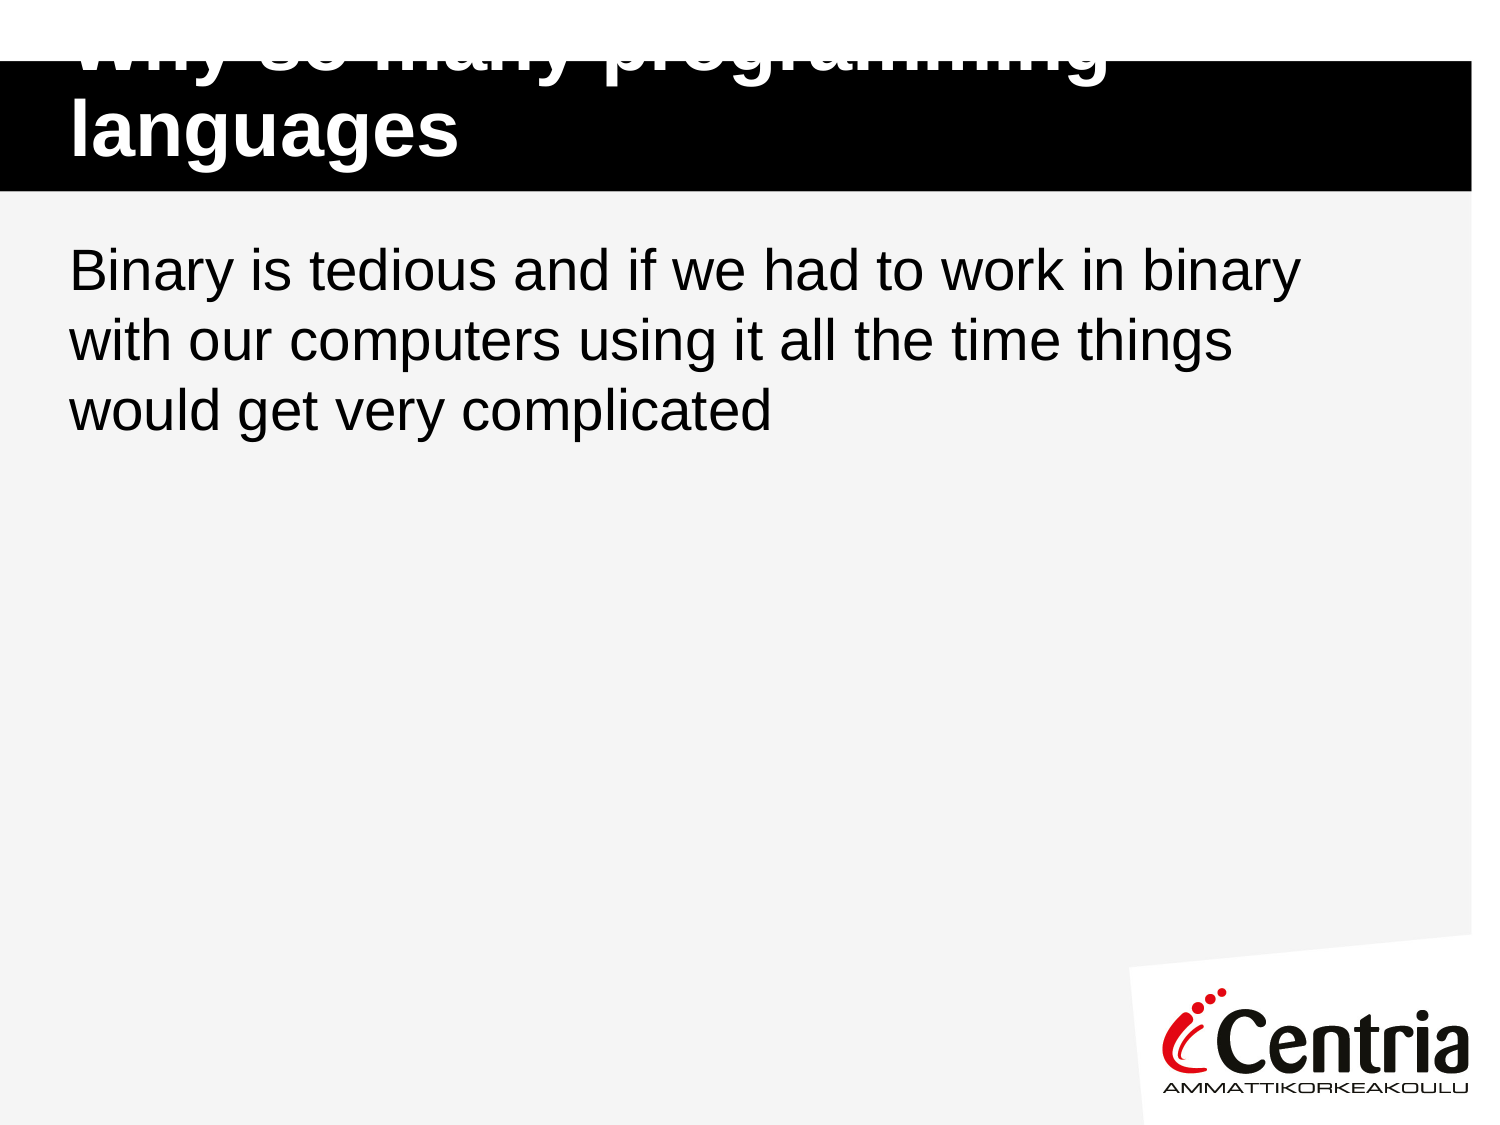

# Why so many programming languages
Binary is tedious and if we had to work in binary with our computers using it all the time things would get very complicated